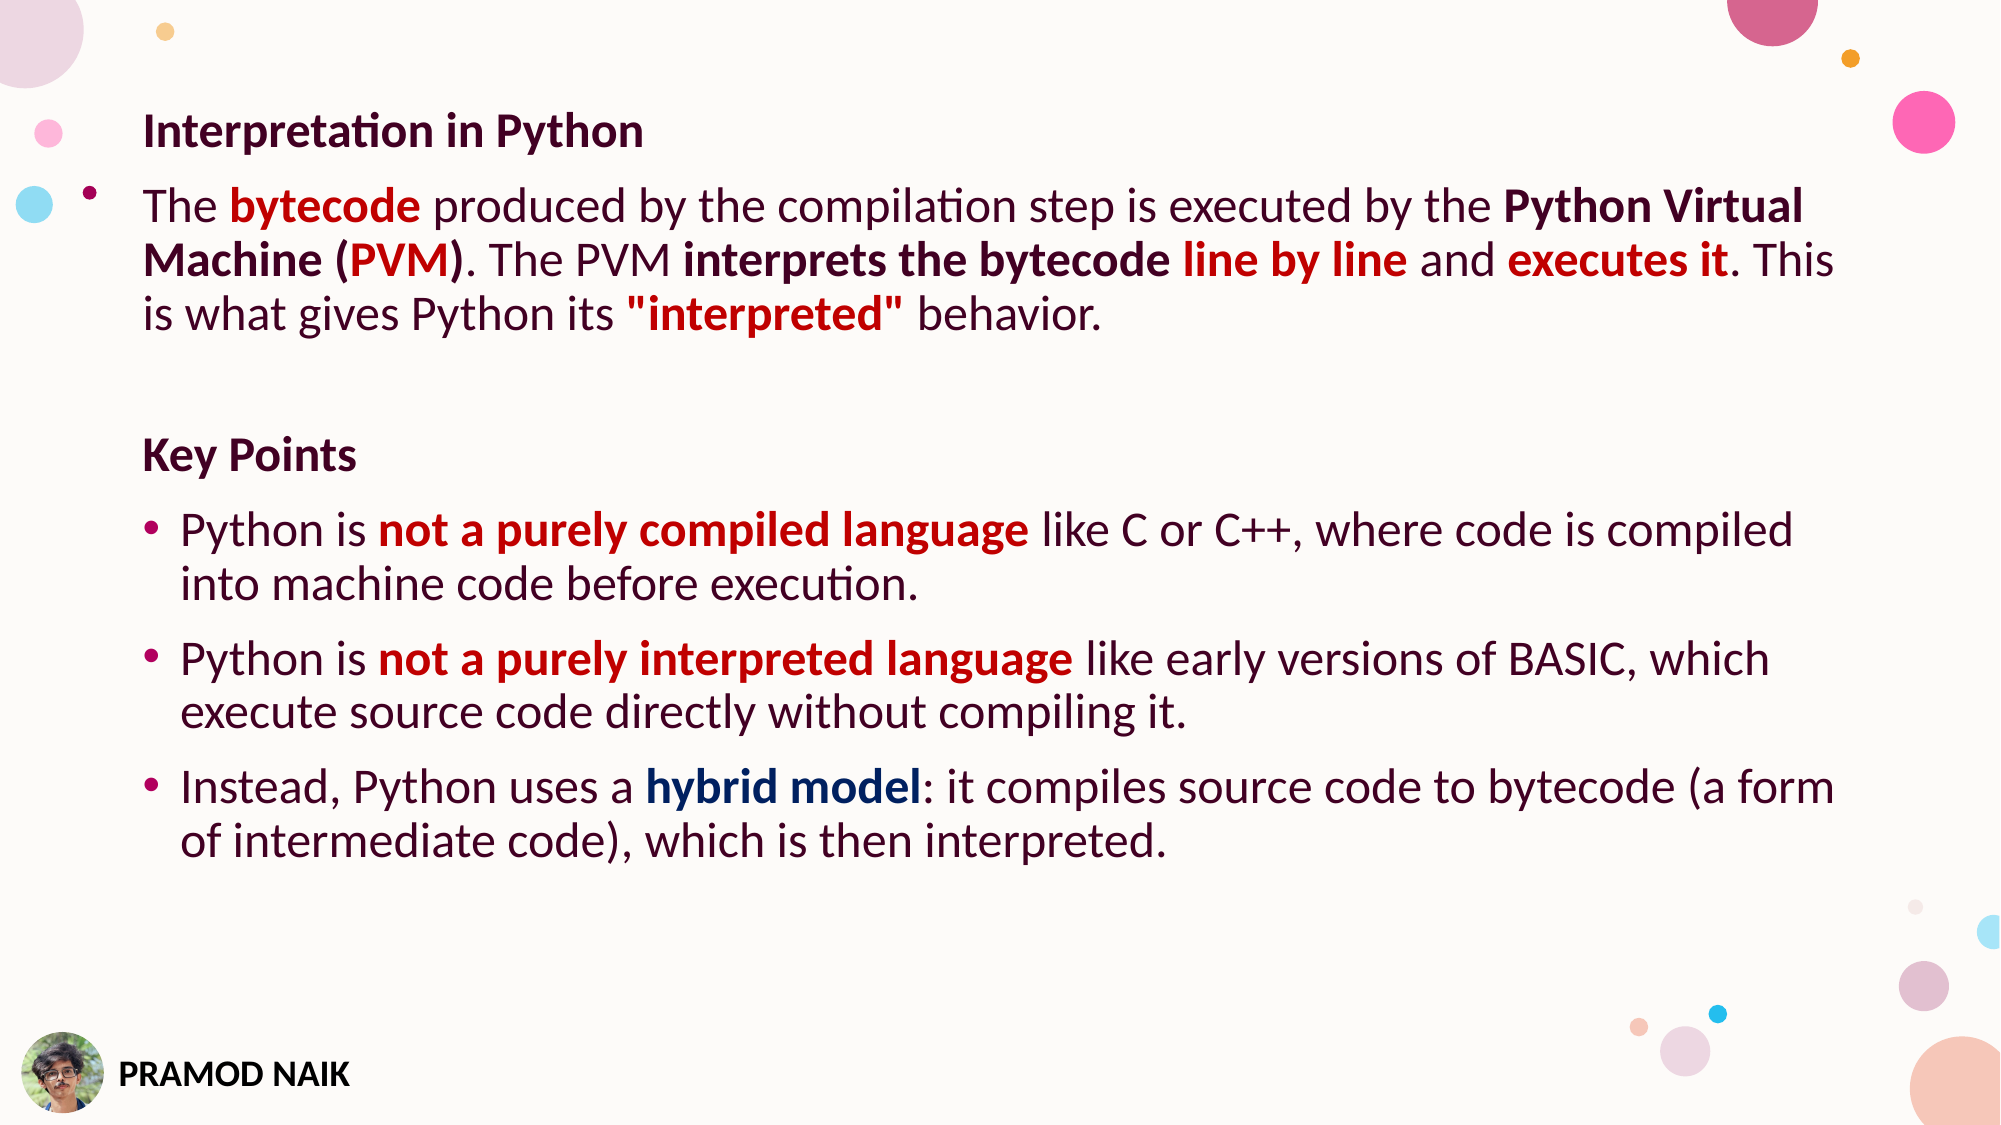

Interpretation in Python
The bytecode produced by the compilation step is executed by the Python Virtual Machine (PVM). The PVM interprets the bytecode line by line and executes it. This is what gives Python its "interpreted" behavior.

Key Points
Python is not a purely compiled language like C or C++, where code is compiled into machine code before execution.
Python is not a purely interpreted language like early versions of BASIC, which execute source code directly without compiling it.
Instead, Python uses a hybrid model: it compiles source code to bytecode (a form of intermediate code), which is then interpreted.